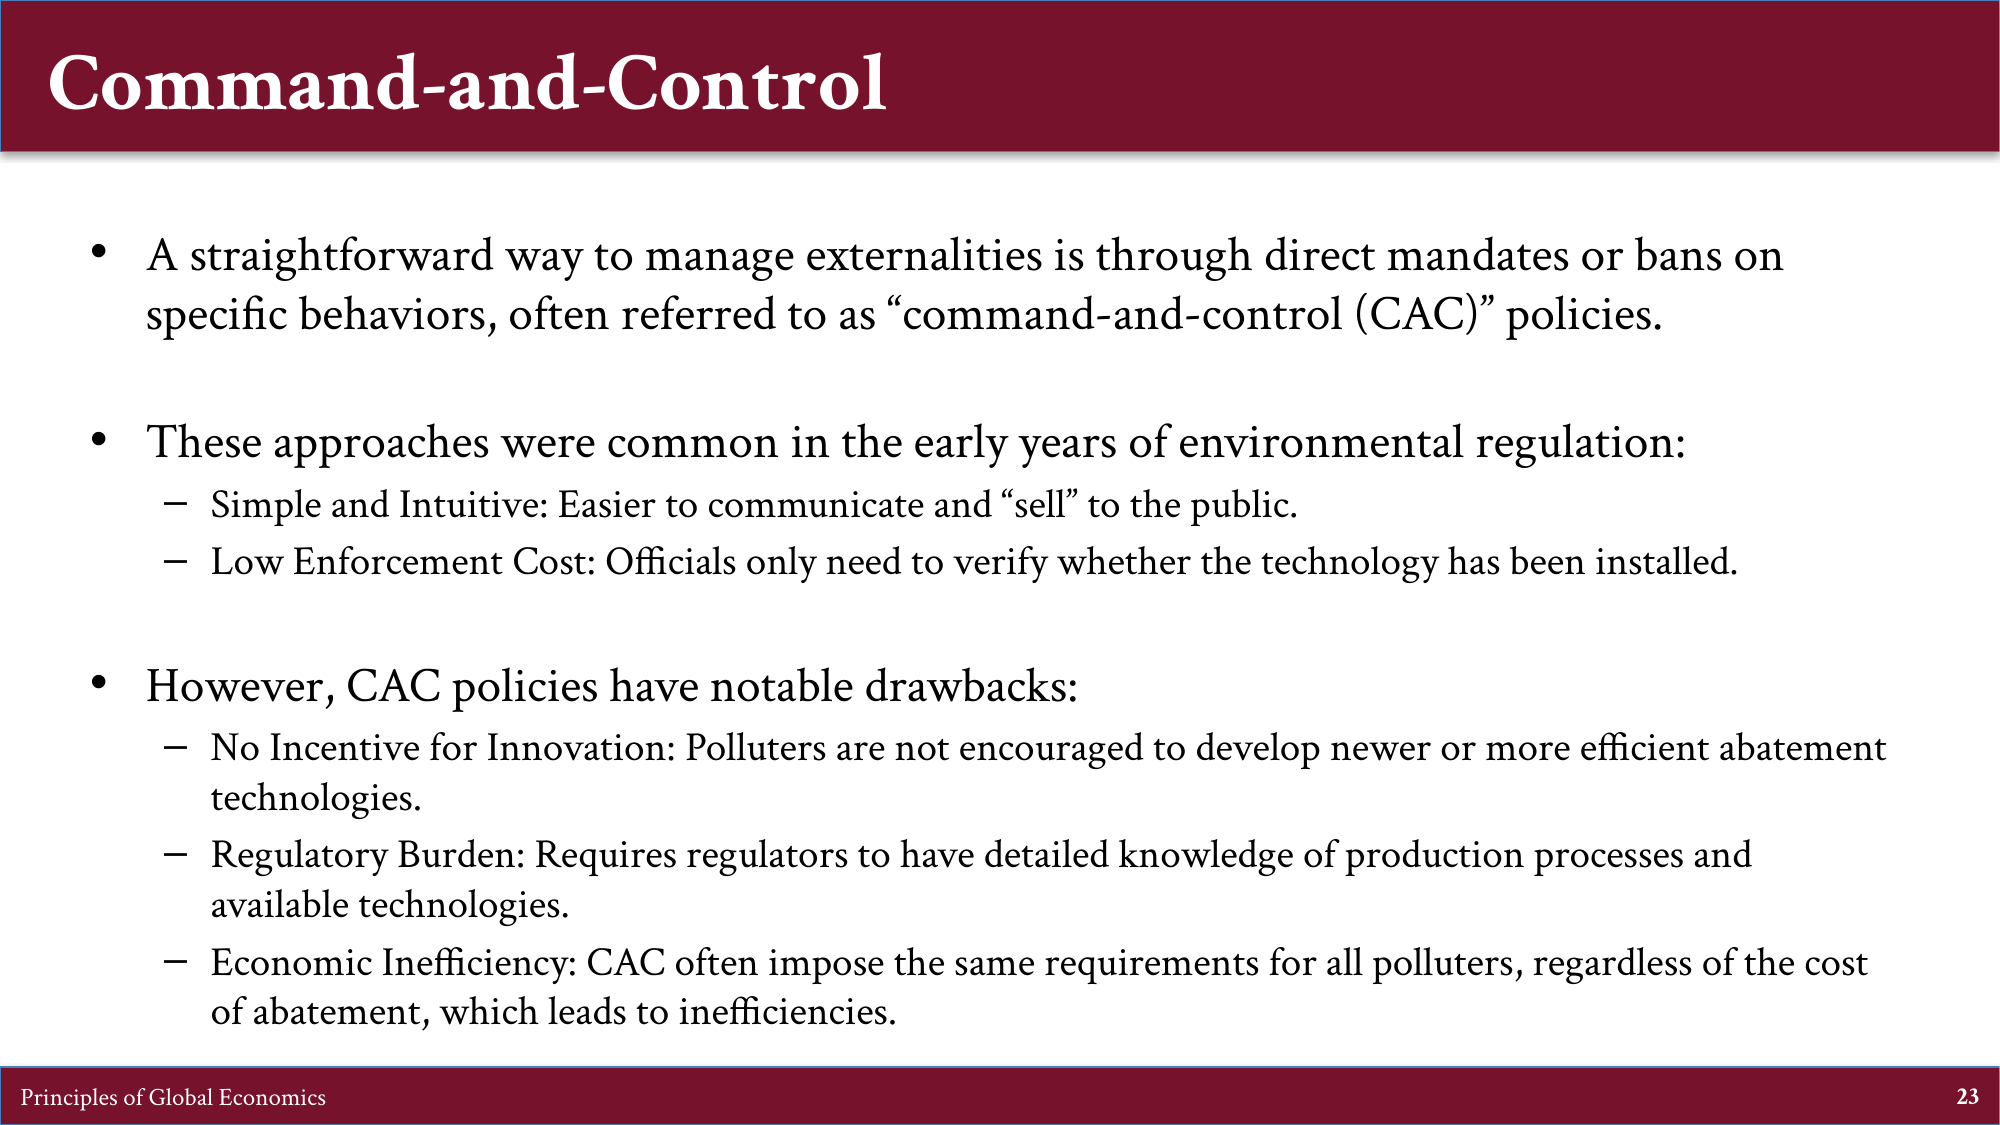

# Command-and-Control
A straightforward way to manage externalities is through direct mandates or bans on specific behaviors, often referred to as “command-and-control (CAC)” policies.

These approaches were common in the early years of environmental regulation:
Simple and Intuitive: Easier to communicate and “sell” to the public.
Low Enforcement Cost: Officials only need to verify whether the technology has been installed.

However, CAC policies have notable drawbacks:
No Incentive for Innovation: Polluters are not encouraged to develop newer or more efficient abatement technologies.
Regulatory Burden: Requires regulators to have detailed knowledge of production processes and available technologies.
Economic Inefficiency: CAC often impose the same requirements for all polluters, regardless of the cost of abatement, which leads to inefficiencies.

 Principles of Global Economics
23